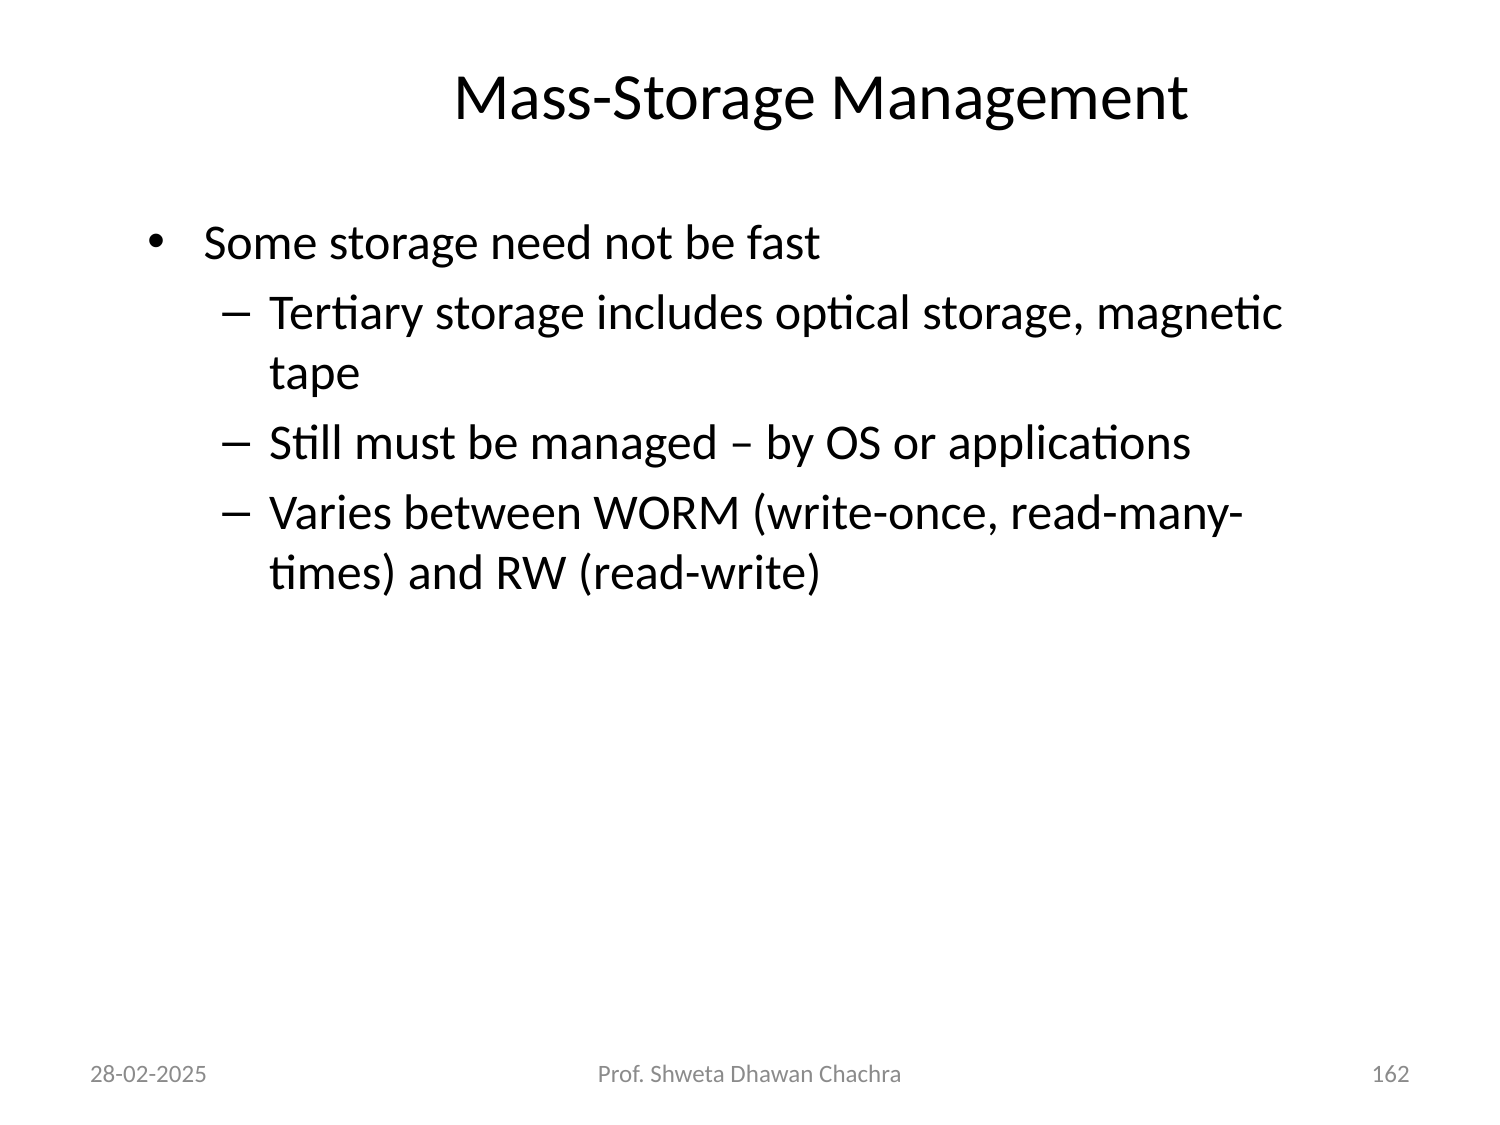

Mass-Storage Management
Some storage need not be fast
Tertiary storage includes optical storage, magnetic tape
Still must be managed – by OS or applications
Varies between WORM (write-once, read-many-times) and RW (read-write)
28-02-2025
Prof. Shweta Dhawan Chachra
162